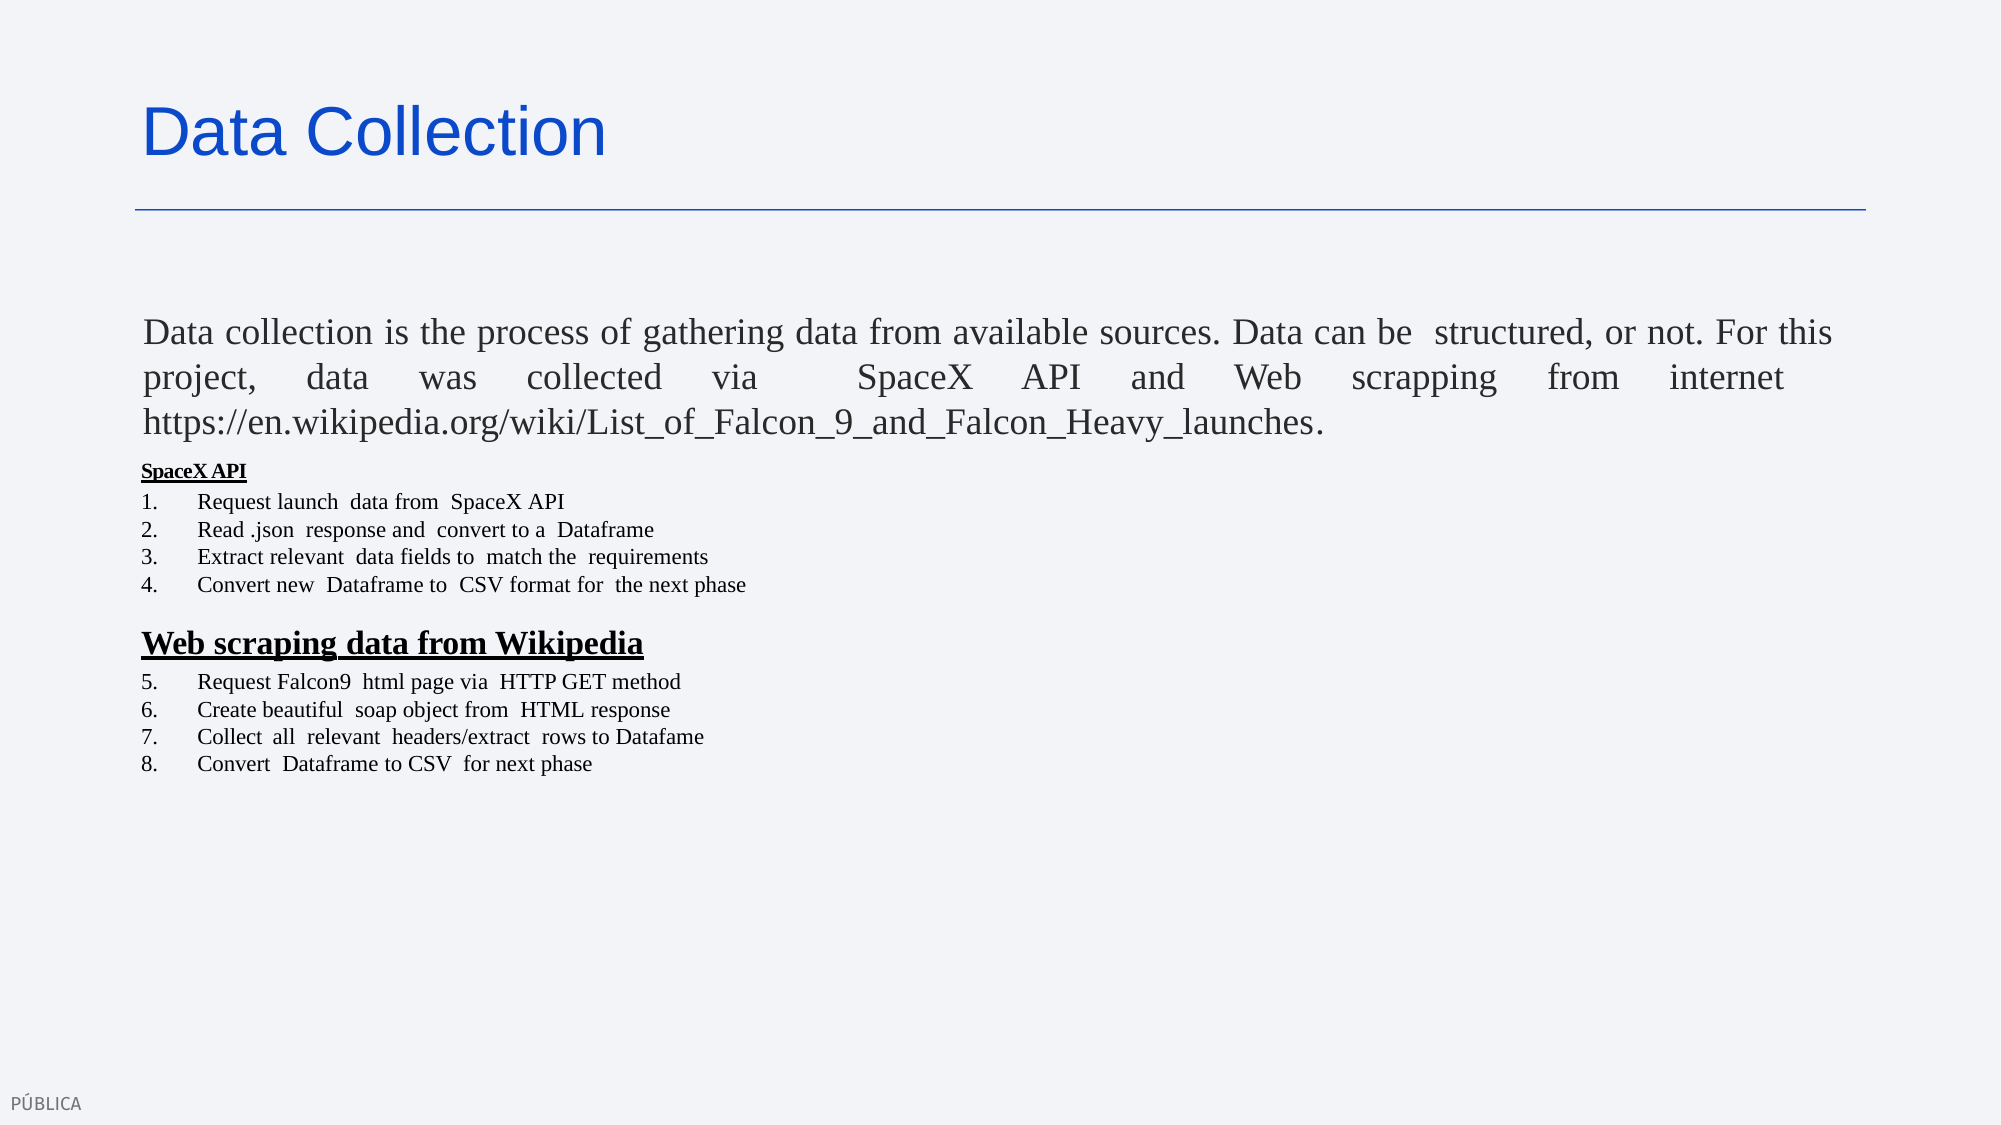

Data Collection
Data collection is the process of gathering data from available sources. Data can be  structured, or not. For this project, data was collected via  SpaceX API and Web scrapping from internet  https://en.wikipedia.org/wiki/List_of_Falcon_9_and_Falcon_Heavy_launches.
SpaceX API
Request launch  data from  SpaceX API
Read .json  response and  convert to a  Dataframe
Extract relevant  data fields to  match the  requirements
Convert new  Dataframe to  CSV format for  the next phase
Web scraping data from Wikipedia
Request Falcon9  html page via  HTTP GET method
Create beautiful  soap object from  HTML response
Collect all  relevant  headers/extract  rows to Datafame
Convert  Dataframe to CSV  for next phase